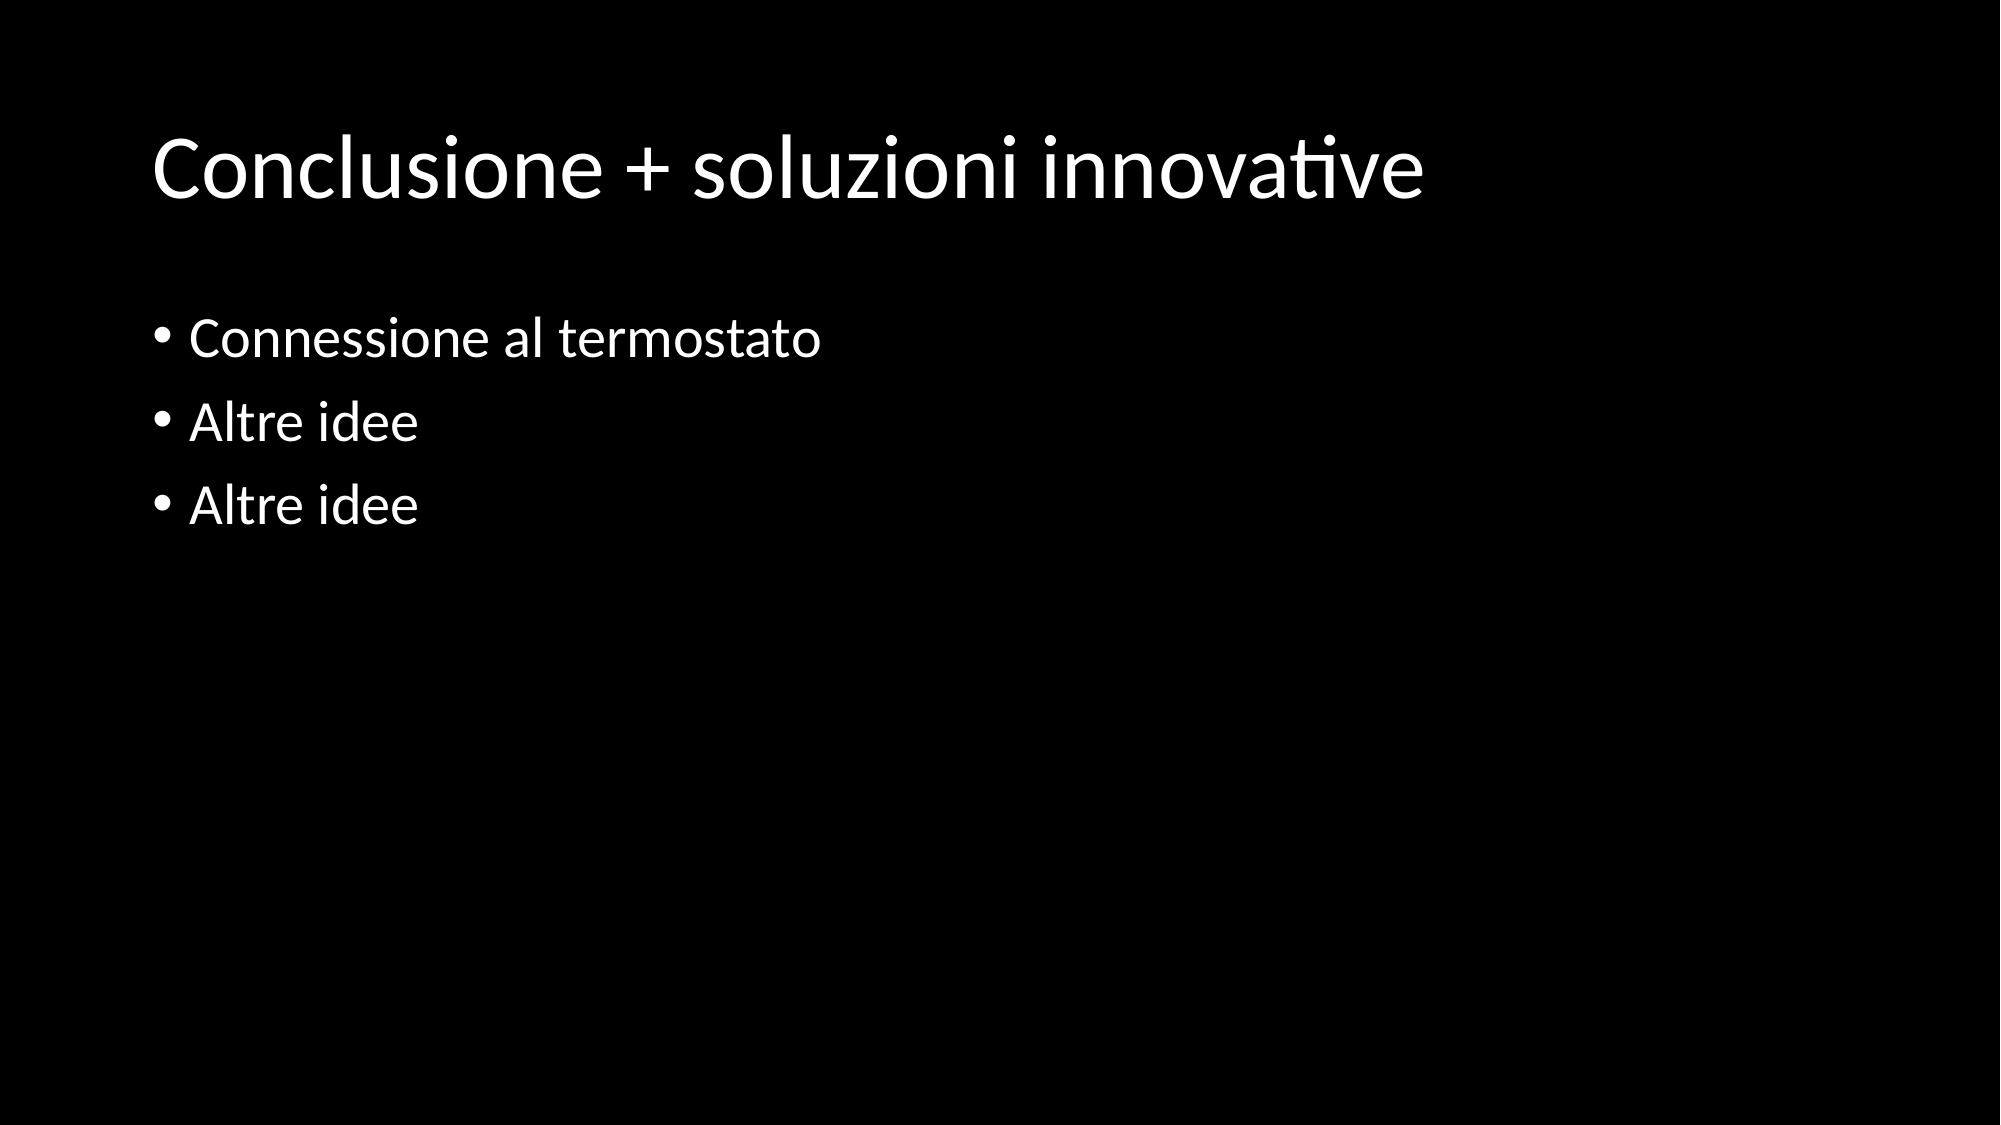

# Conclusione + soluzioni innovative
Connessione al termostato
Altre idee
Altre idee